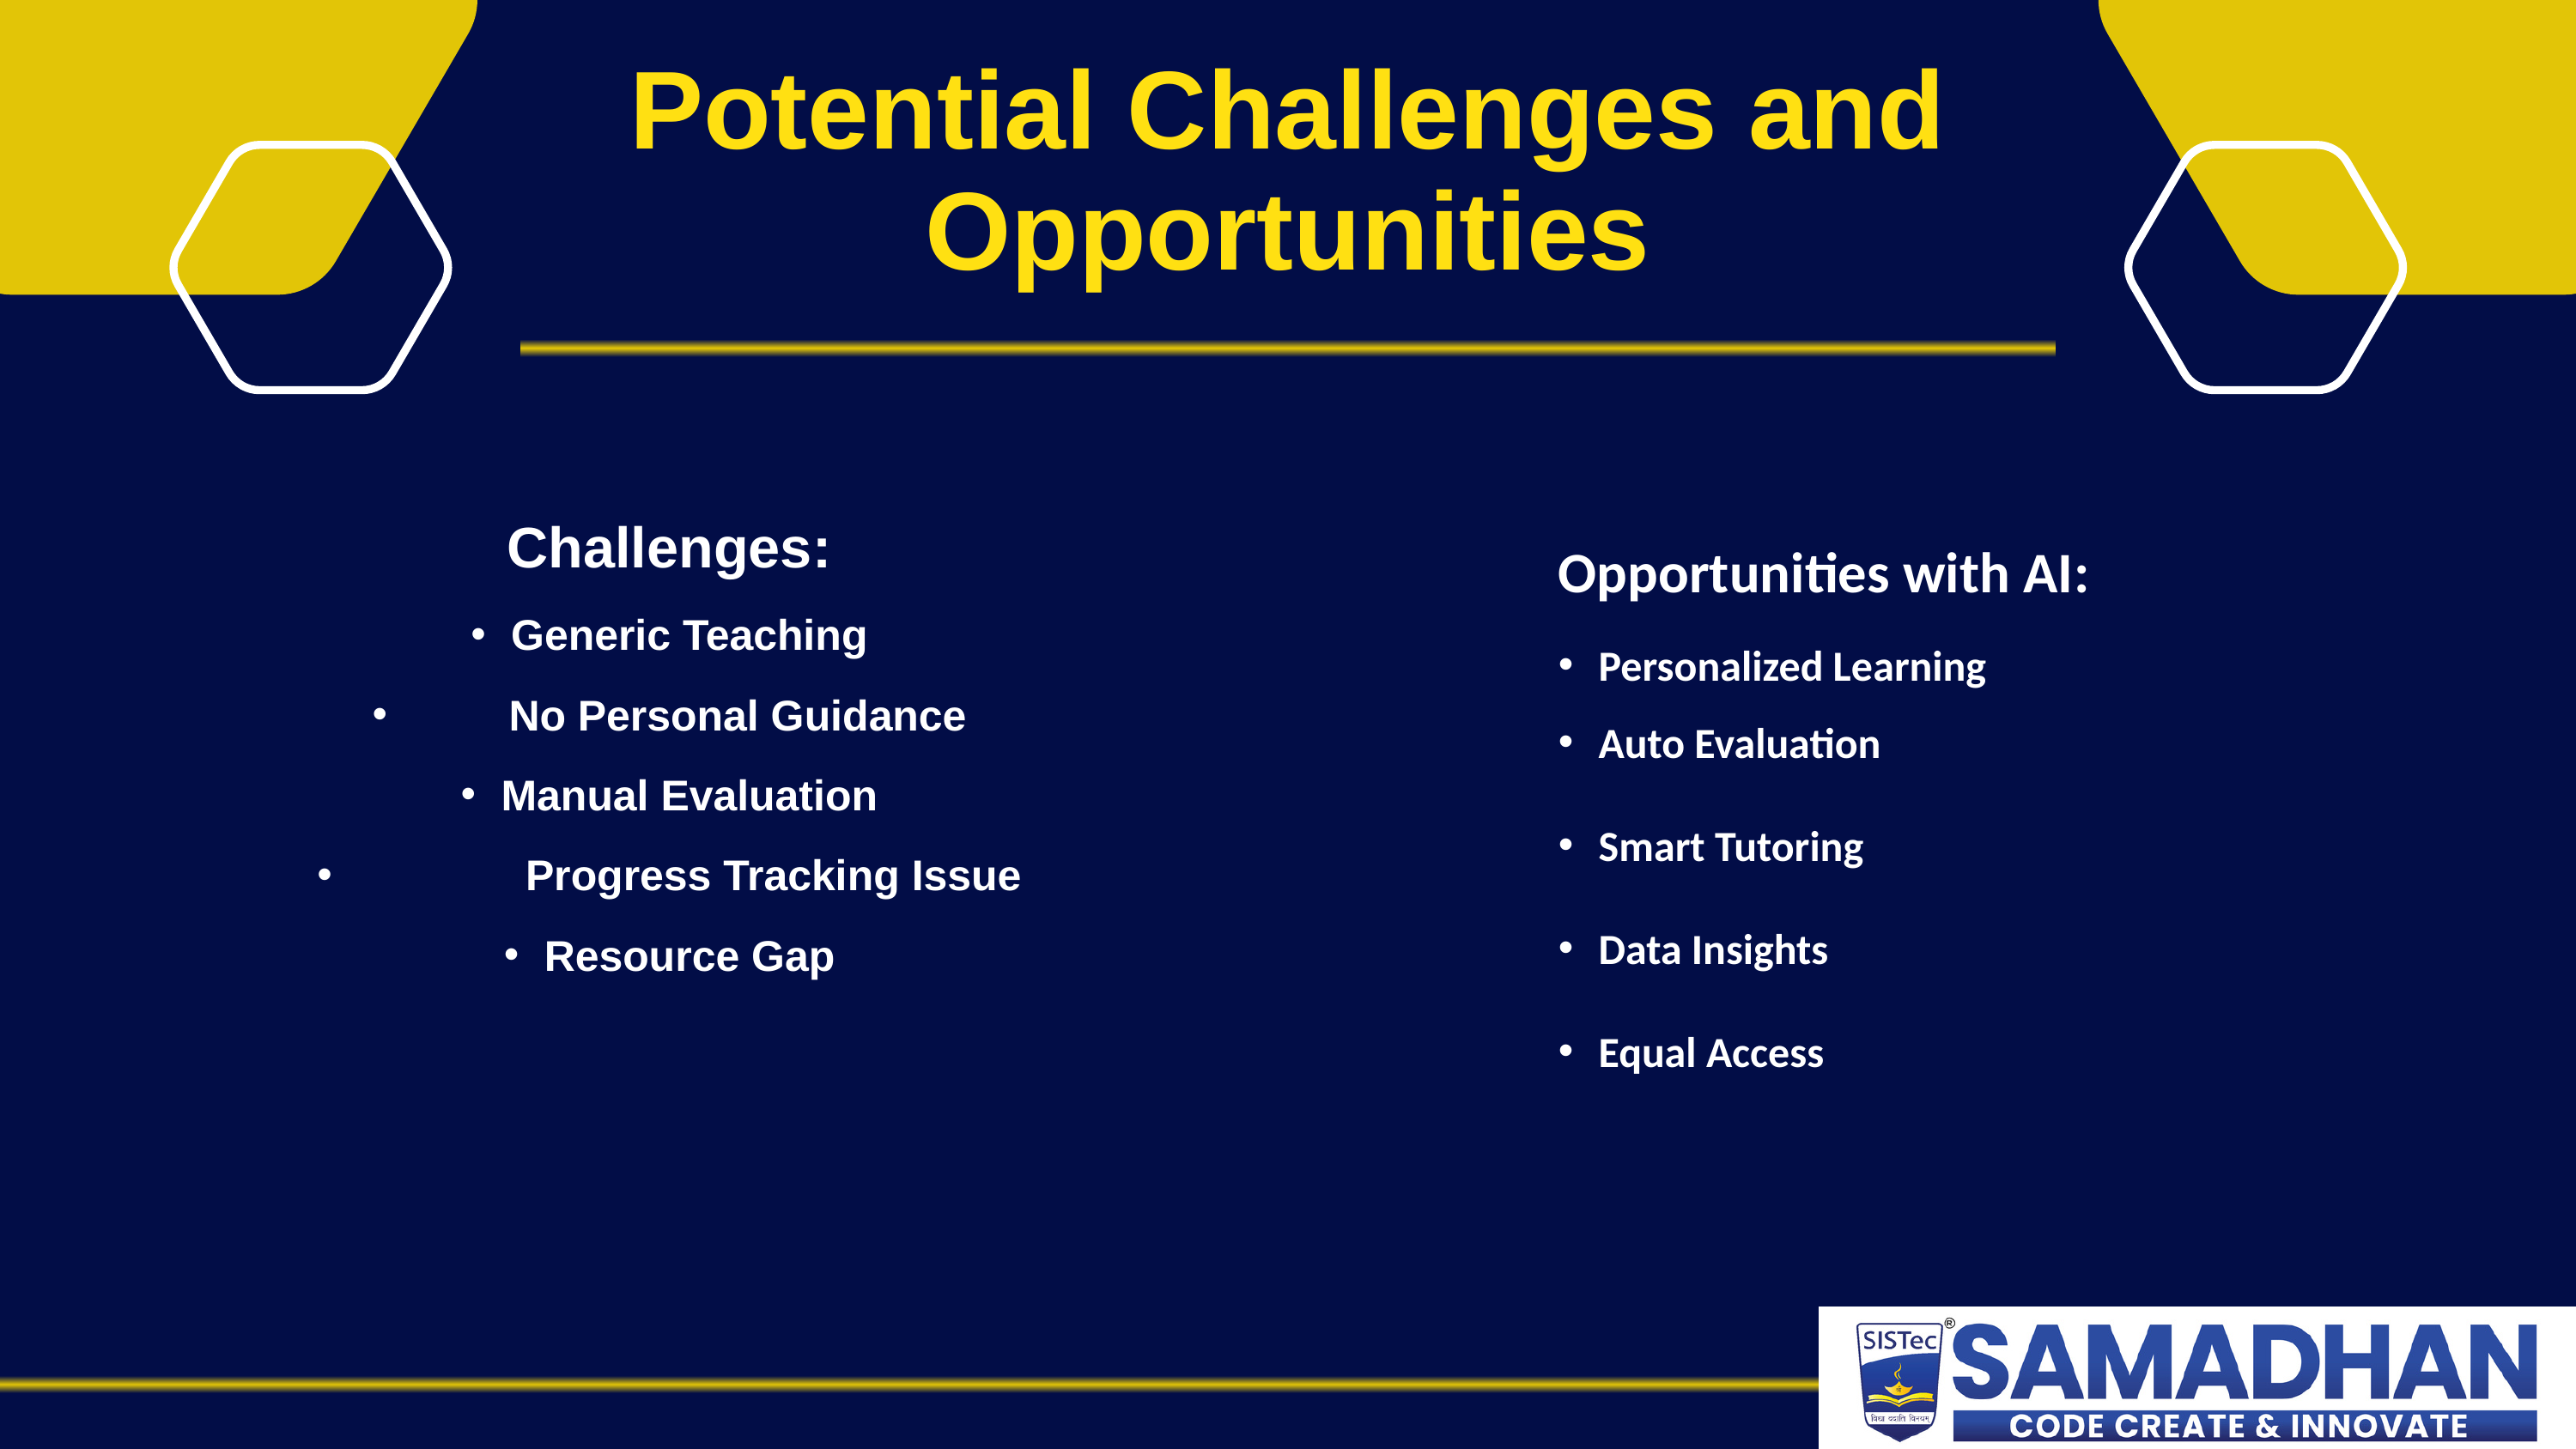

Potential Challenges and Opportunities

Opportunities with AI:
Personalized Learning
Auto Evaluation

Smart Tutoring

Data Insights

Equal Access
Challenges:
Generic Teaching
        No Personal Guidance
Manual Evaluation
              Progress Tracking Issue
Resource Gap